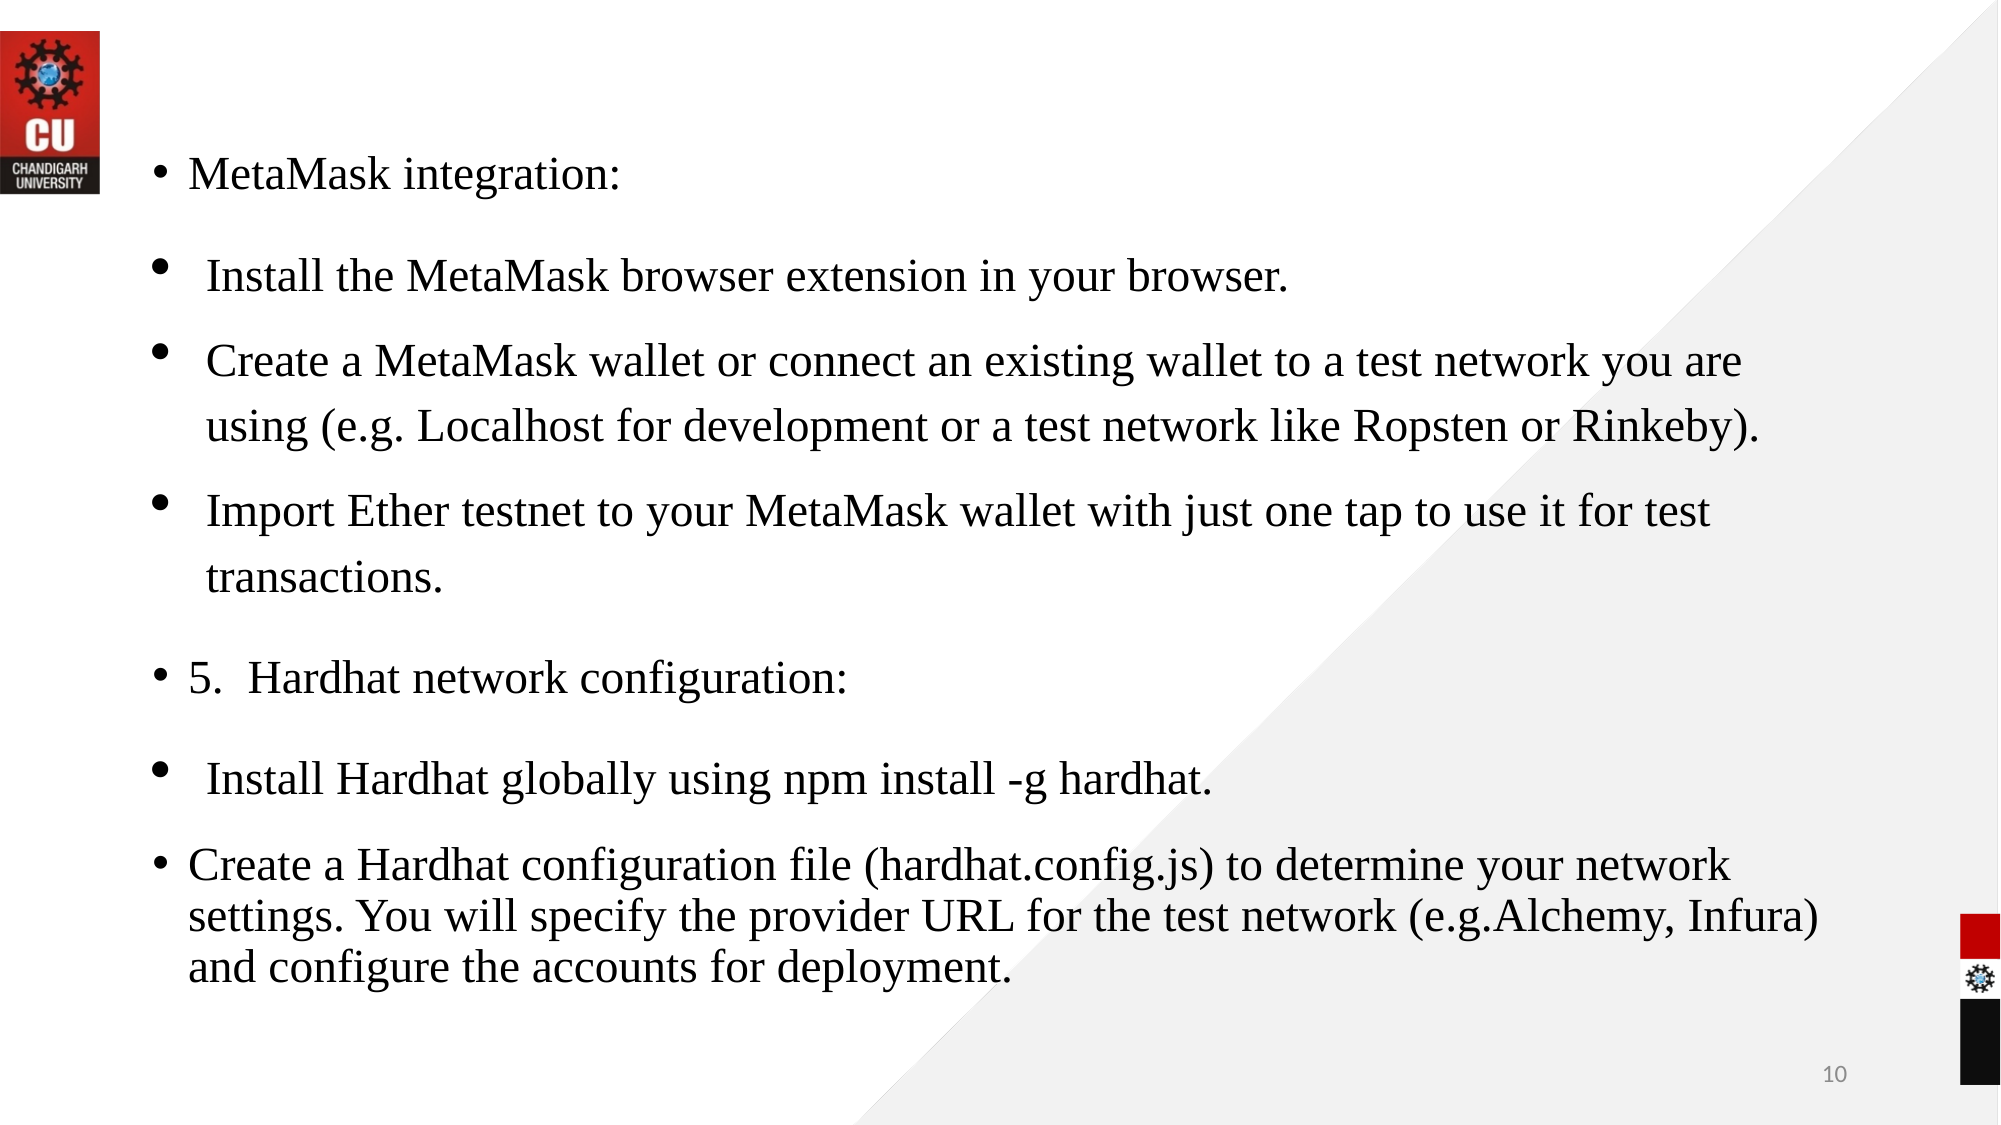

MetaMask integration:
Install the MetaMask browser extension in your browser.
Create a MetaMask wallet or connect an existing wallet to a test network you are using (e.g. Localhost for development or a test network like Ropsten or Rinkeby).
Import Ether testnet to your MetaMask wallet with just one tap to use it for test transactions.
5.  Hardhat network configuration:
Install Hardhat globally using npm install -g hardhat.
Create a Hardhat configuration file (hardhat.config.js) to determine your network settings. You will specify the provider URL for the test network (e.g.Alchemy, Infura) and configure the accounts for deployment.
10